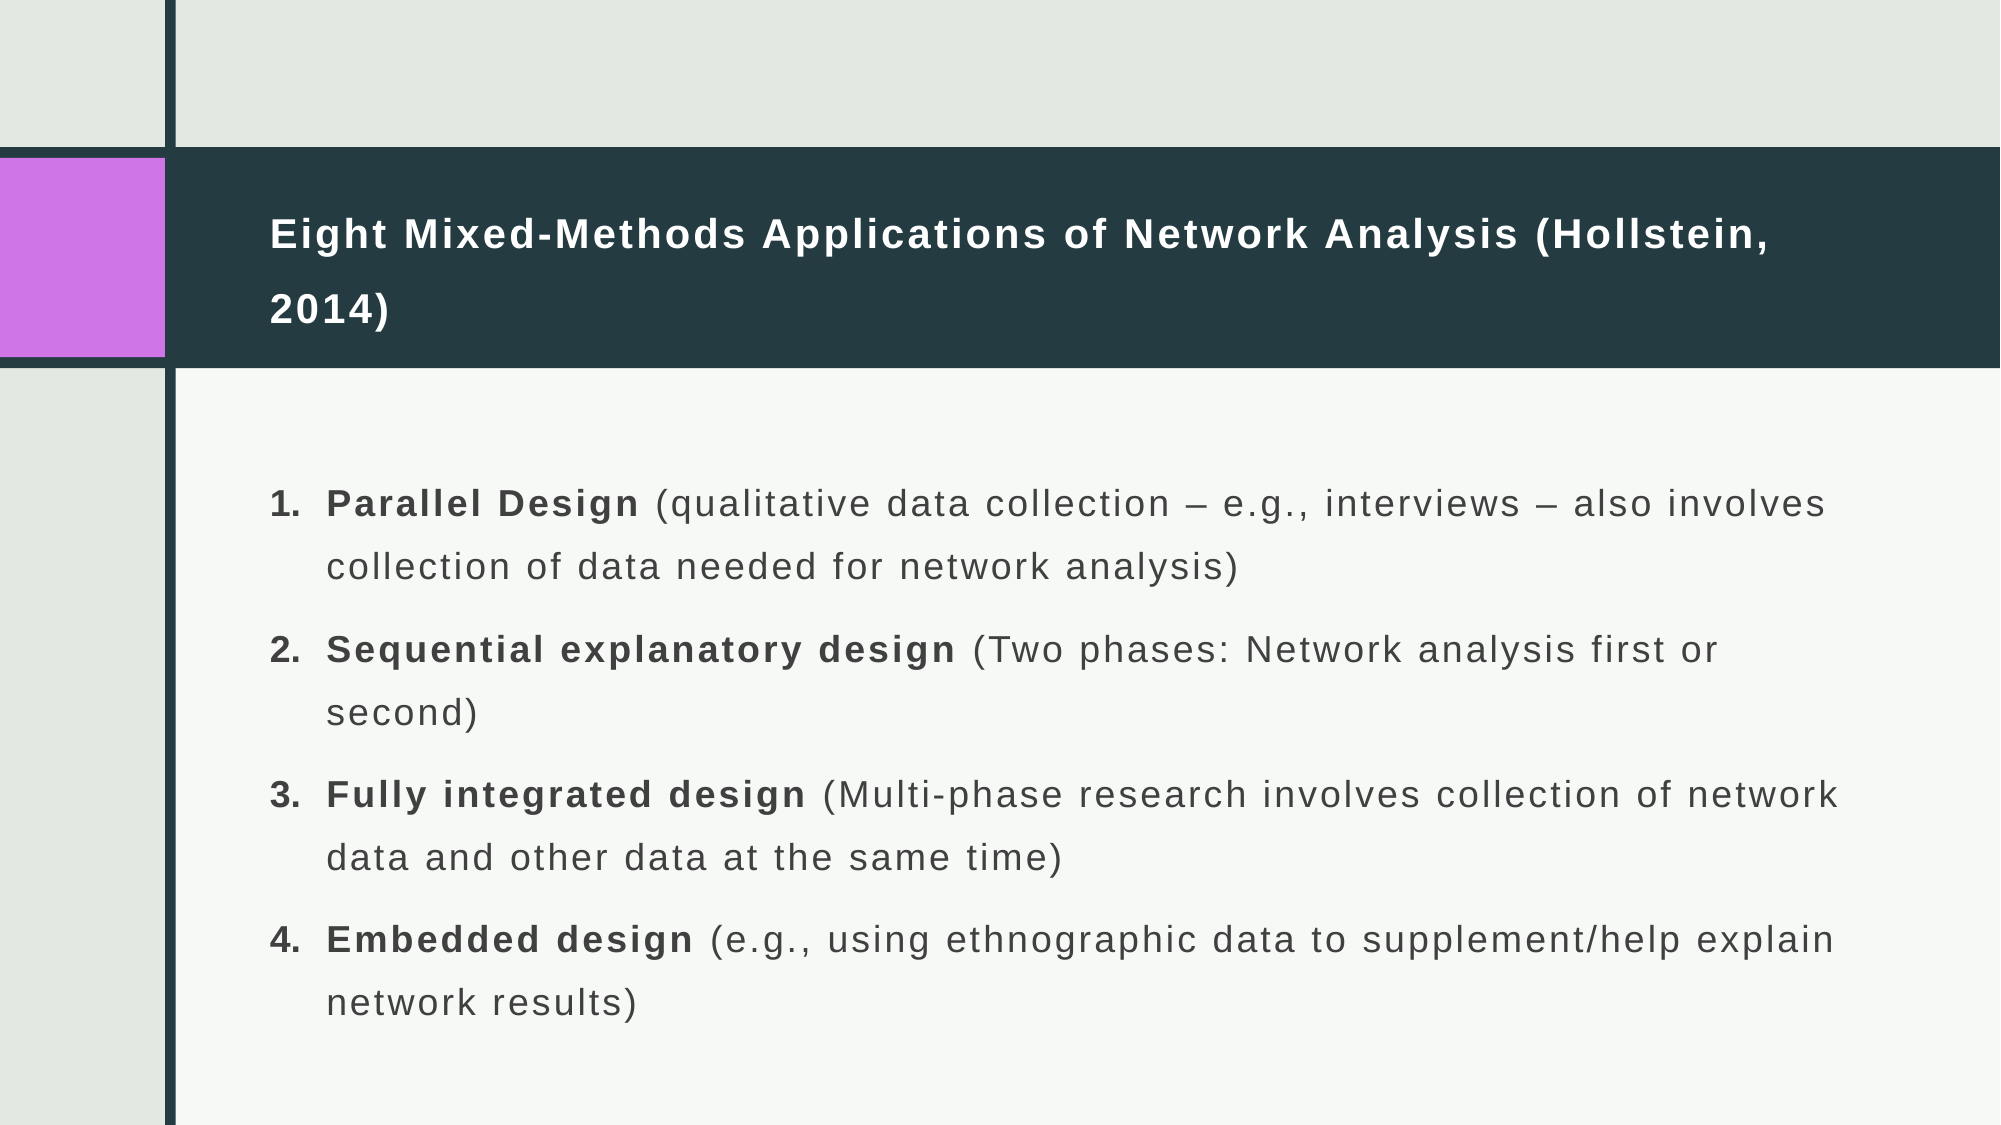

# Eight Mixed-Methods Applications of Network Analysis (Hollstein, 2014)

Parallel Design (qualitative data collection – e.g., interviews – also involves collection of data needed for network analysis)
Sequential explanatory design (Two phases: Network analysis first or second)
Fully integrated design (Multi-phase research involves collection of network data and other data at the same time)
Embedded design (e.g., using ethnographic data to supplement/help explain network results)